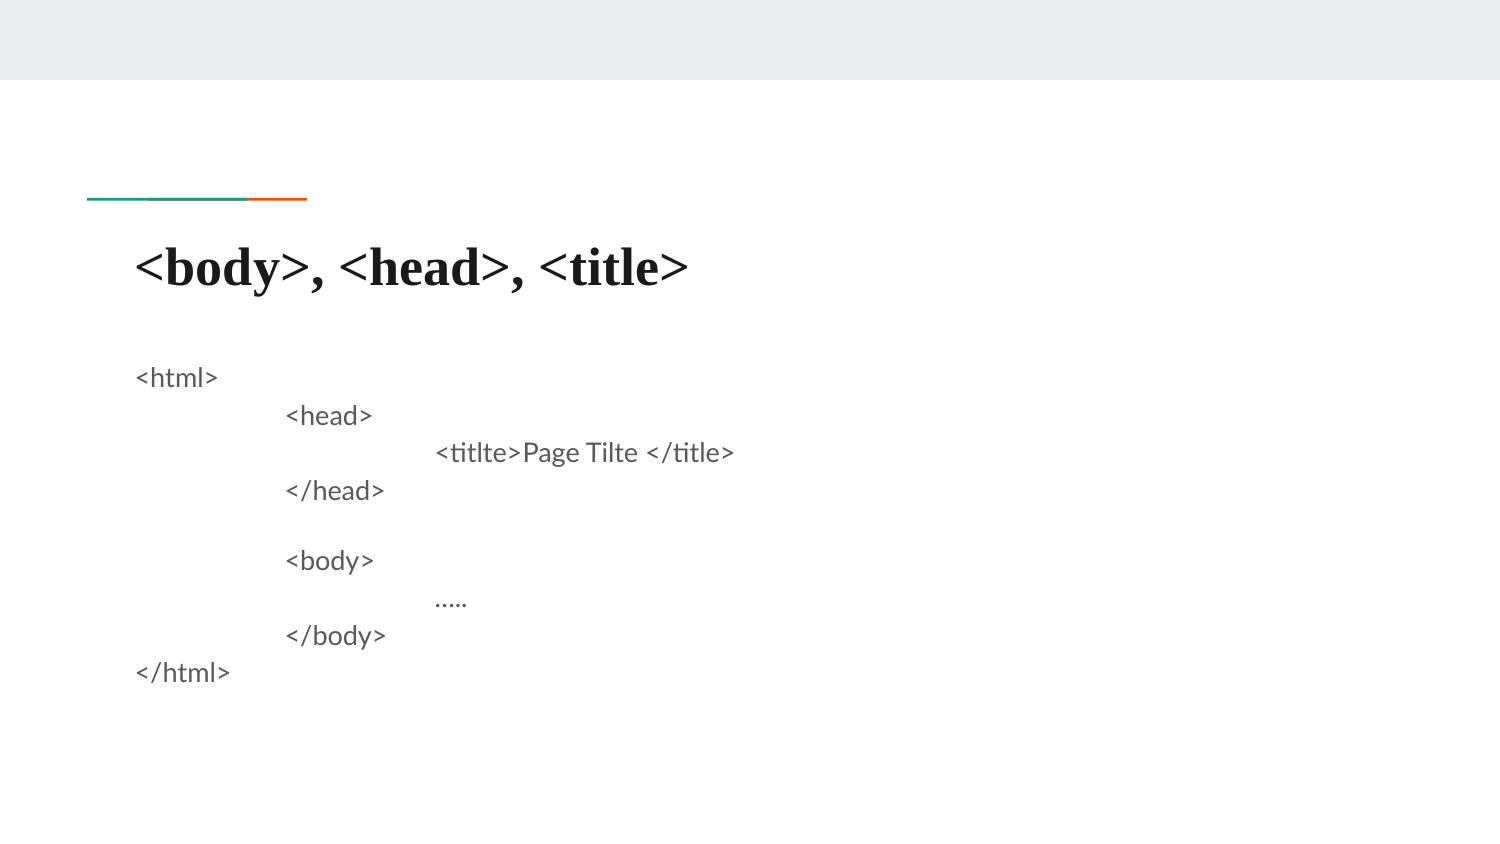

# <body>, <head>, <title>
<html>
	<head>
		<titlte>Page Tilte </title>
	</head>
	<body>
		…..
	</body>
</html>